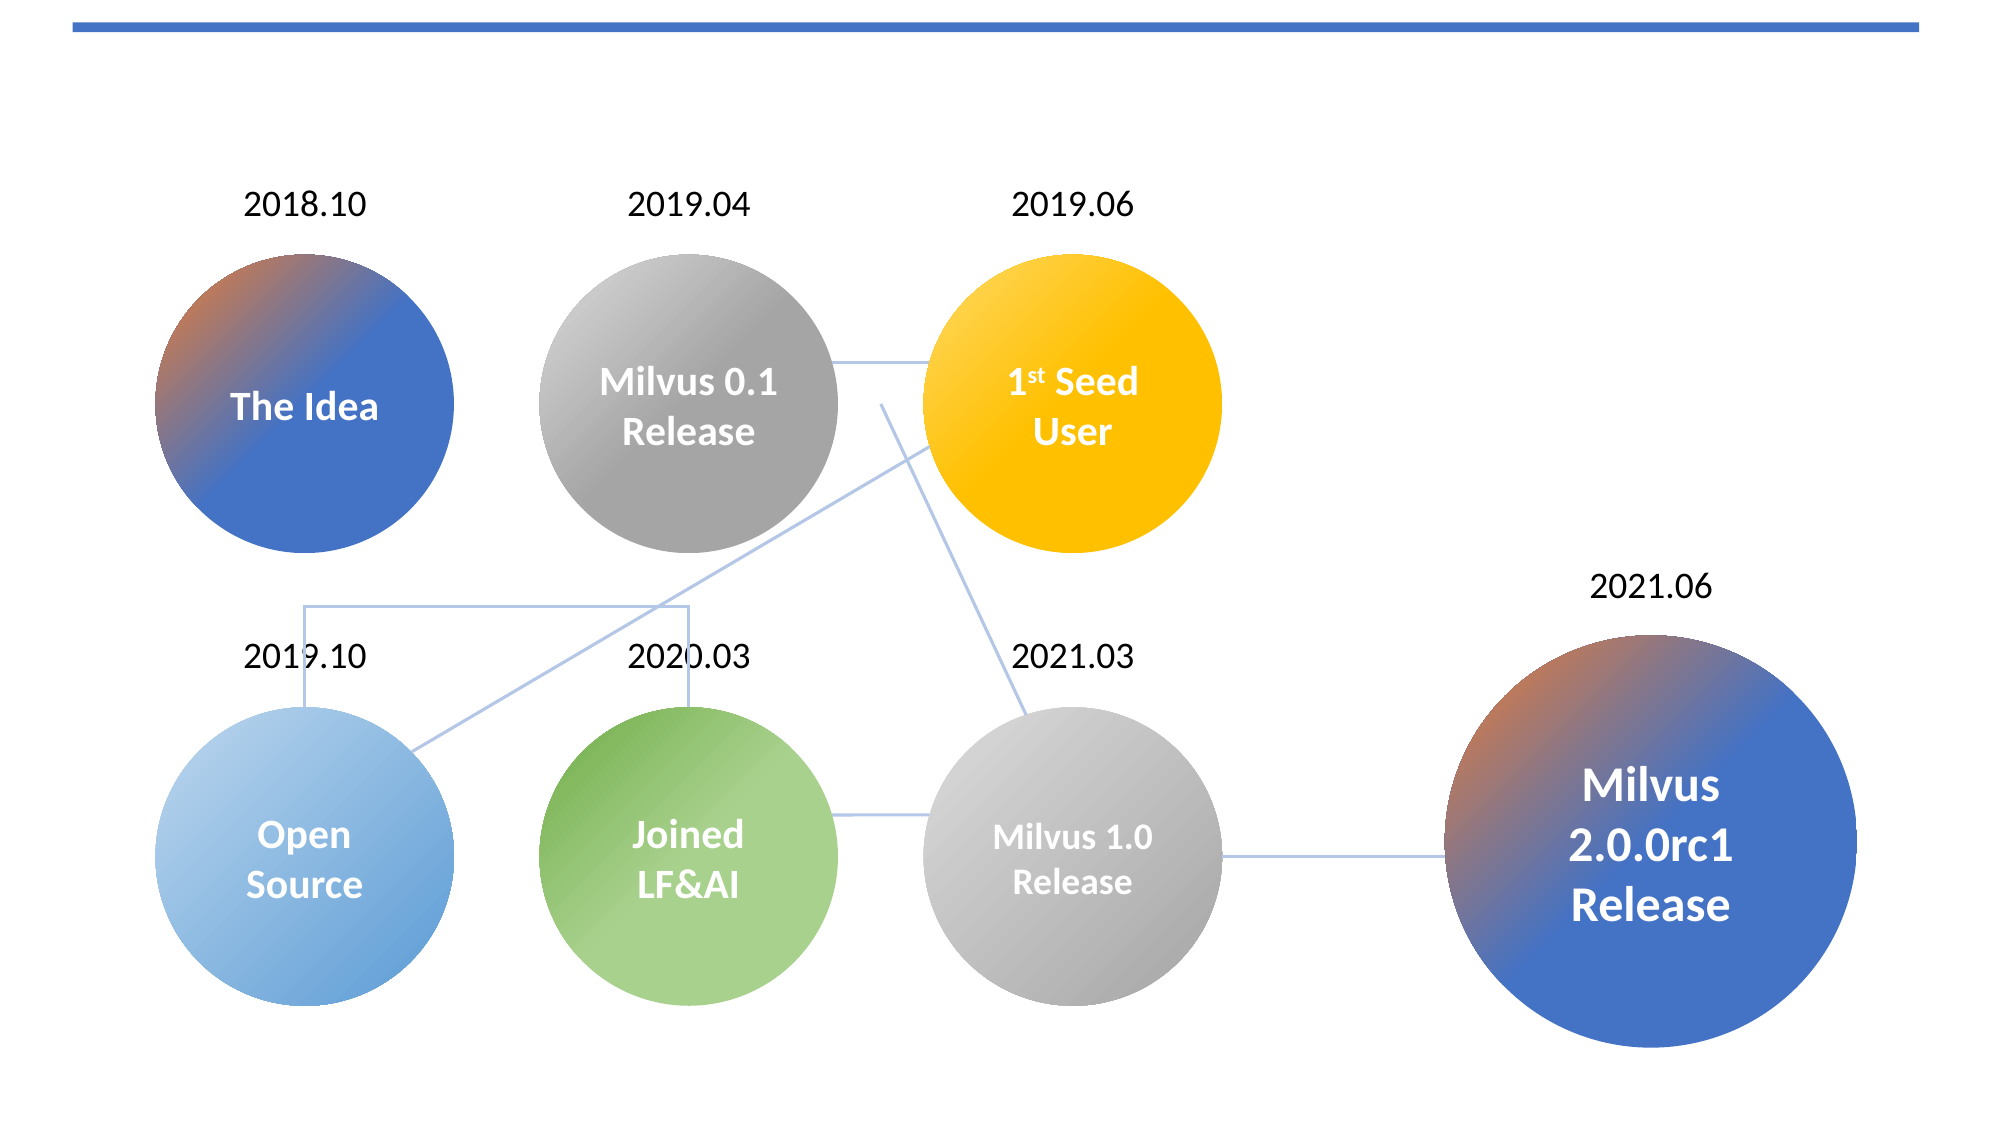

2018.10

The Idea
2019.04

Milvus 0.1
Release
2019.06

1st Seed
User

2021.06

Milvus 2.0.0rc1 Release

2019.10

Open
Source
2020.03

Joined
LF&AI
2021.03

Milvus 1.0
Release